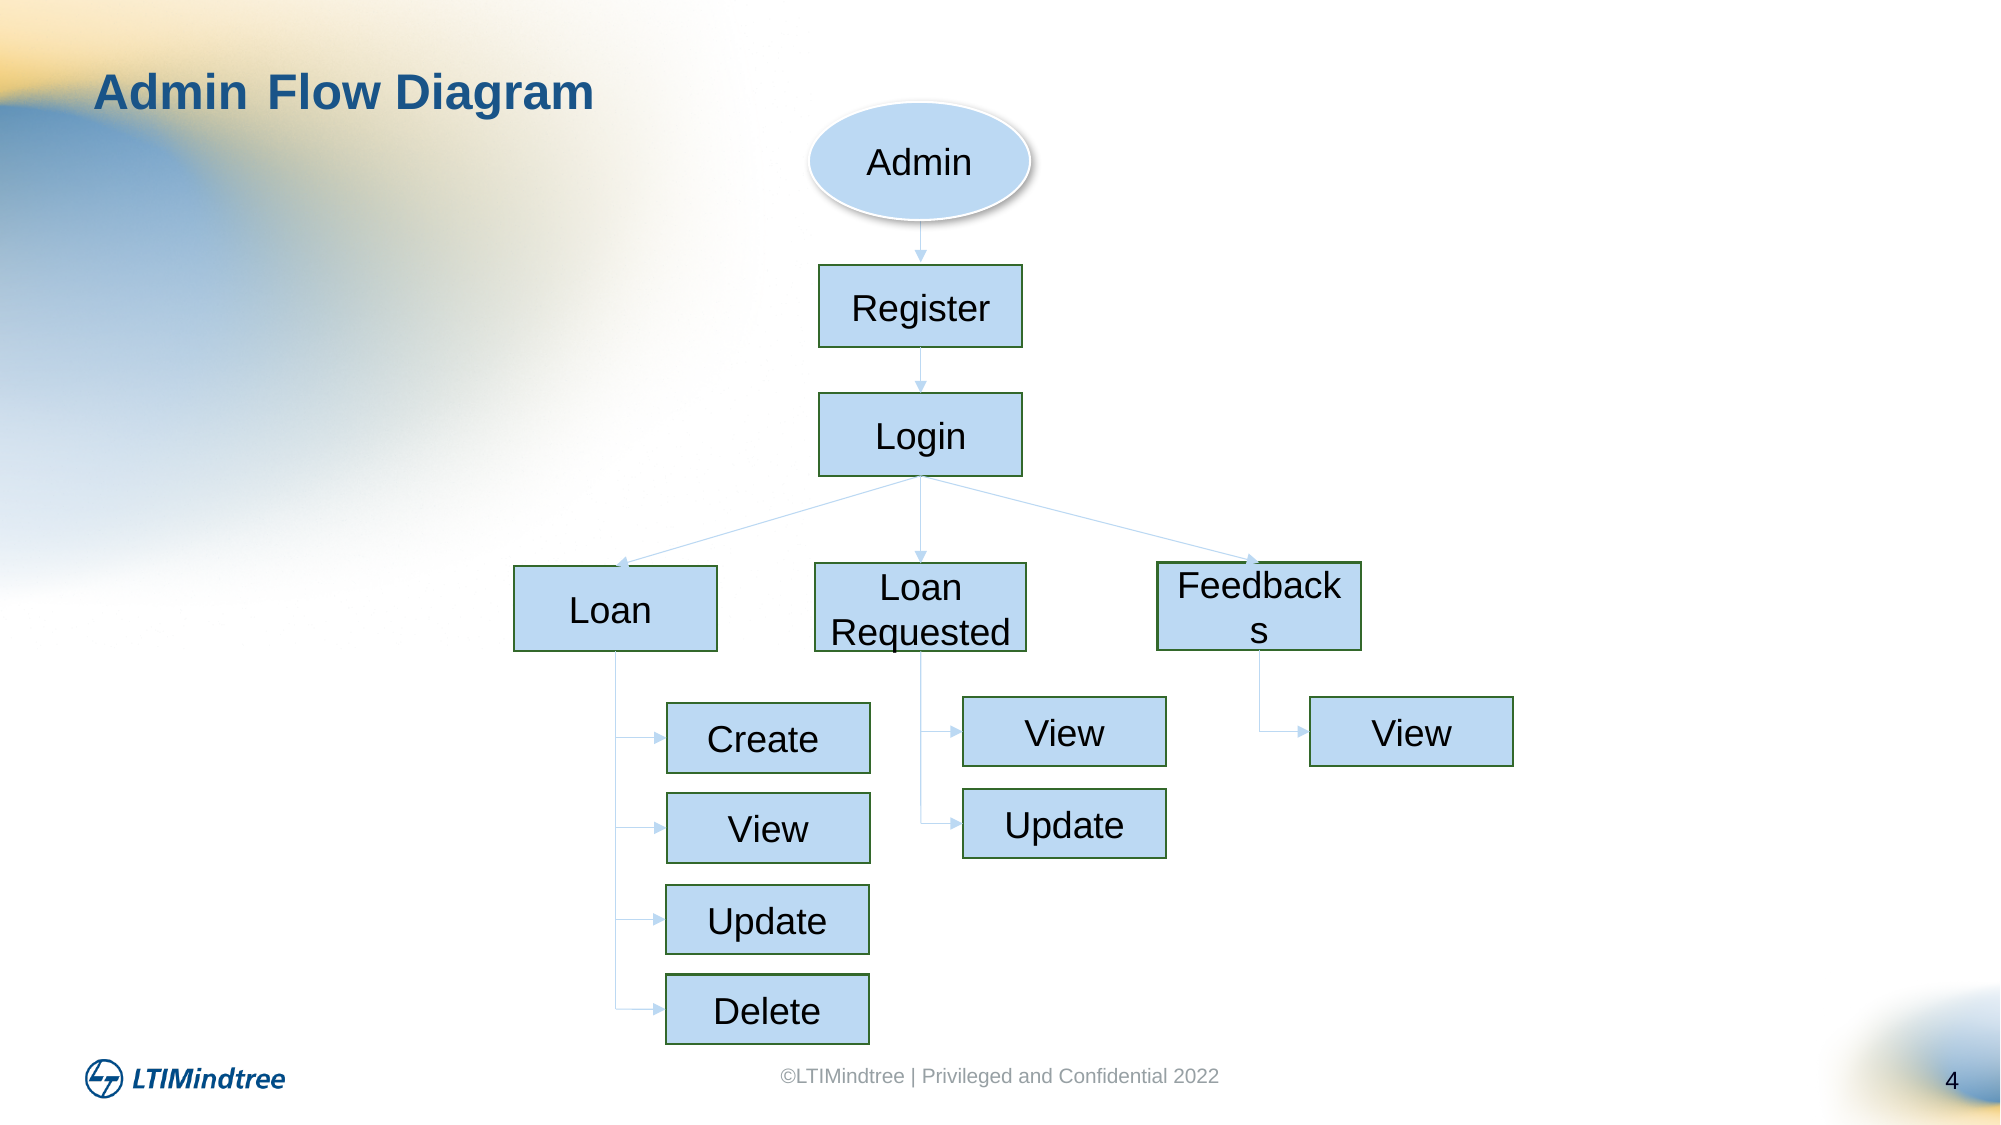

Admin Flow Diagram

Admin
Register
Login
Feedbacks
Loan Requested
Loan
View
View
Create
Update
View
Update
Delete